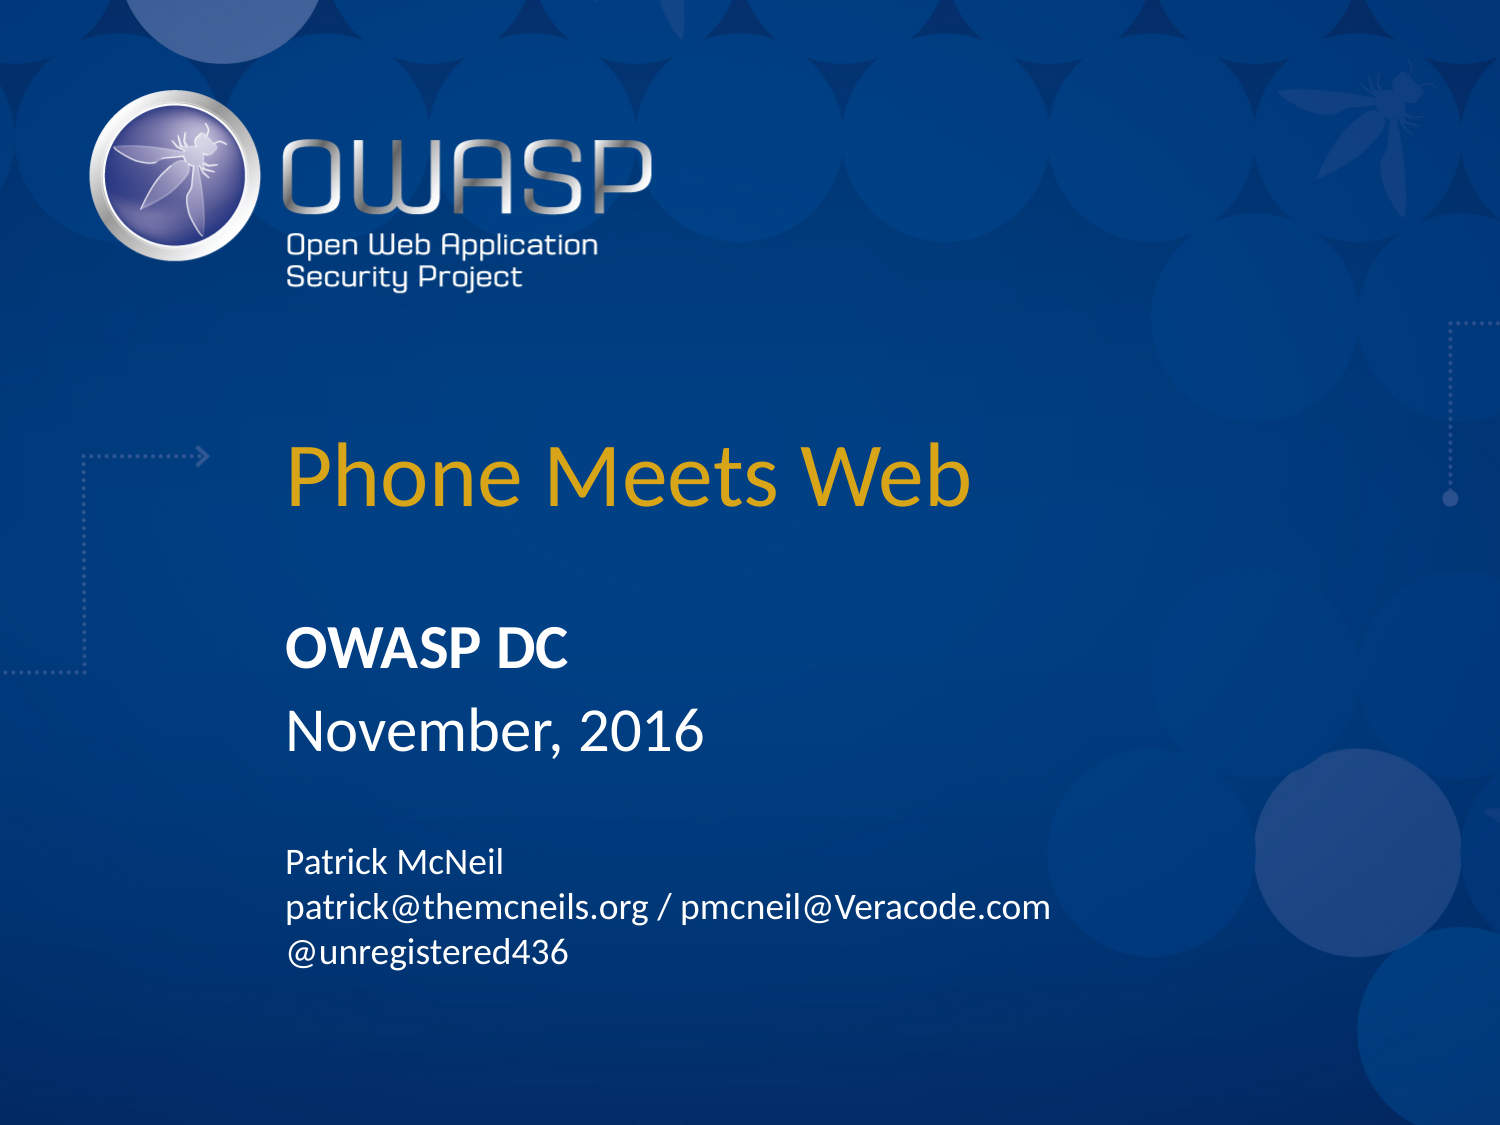

# Phone Meets Web
OWASP DC
November, 2016
Patrick McNeil
patrick@themcneils.org / pmcneil@Veracode.com
@unregistered436